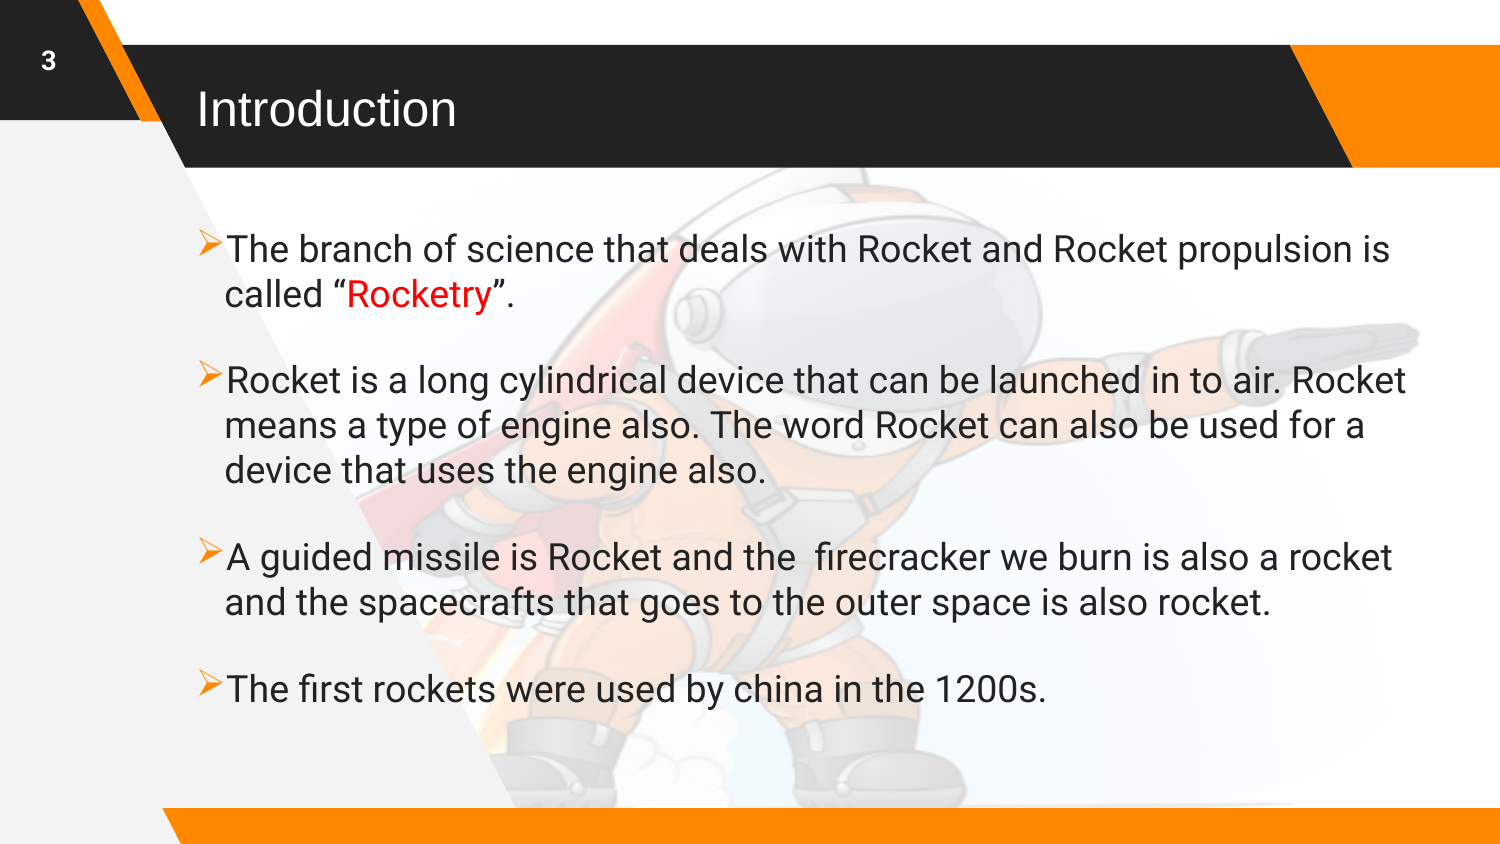

3
# Introduction
The branch of science that deals with Rocket and Rocket propulsion is called “Rocketry”.
Rocket is a long cylindrical device that can be launched in to air. Rocket means a type of engine also. The word Rocket can also be used for a device that uses the engine also.
A guided missile is Rocket and the  firecracker we burn is also a rocket and the spacecrafts that goes to the outer space is also rocket.
The first rockets were used by china in the 1200s.